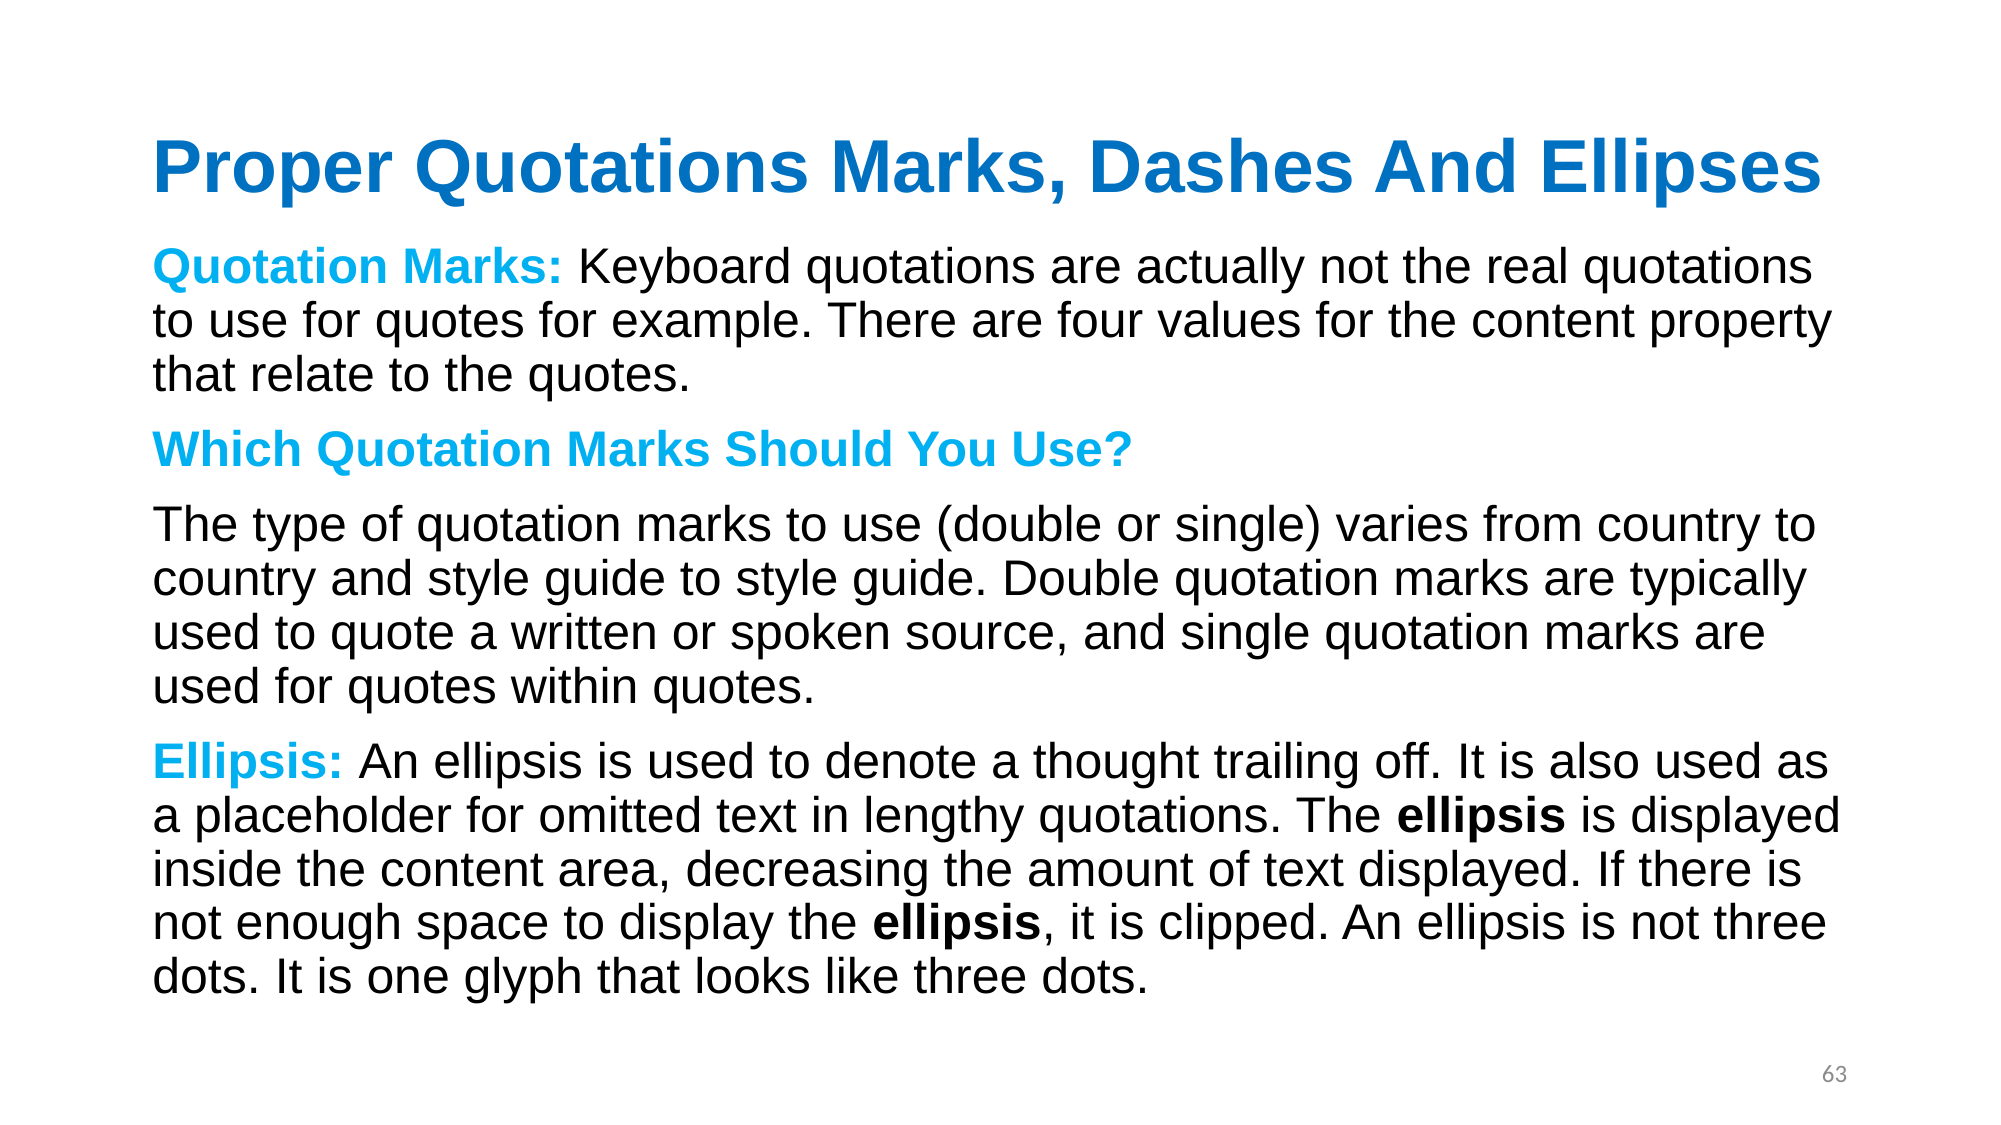

# Proper Quotations Marks, Dashes And Ellipses
Quotation Marks: Keyboard quotations are actually not the real quotations to use for quotes for example. There are four values for the content property that relate to the quotes.
Which Quotation Marks Should You Use?
The type of quotation marks to use (double or single) varies from country to country and style guide to style guide. Double quotation marks are typically used to quote a written or spoken source, and single quotation marks are used for quotes within quotes.
Ellipsis: An ellipsis is used to denote a thought trailing off. It is also used as a placeholder for omitted text in lengthy quotations. The ellipsis is displayed inside the content area, decreasing the amount of text displayed. If there is not enough space to display the ellipsis, it is clipped. An ellipsis is not three dots. It is one glyph that looks like three dots.
63